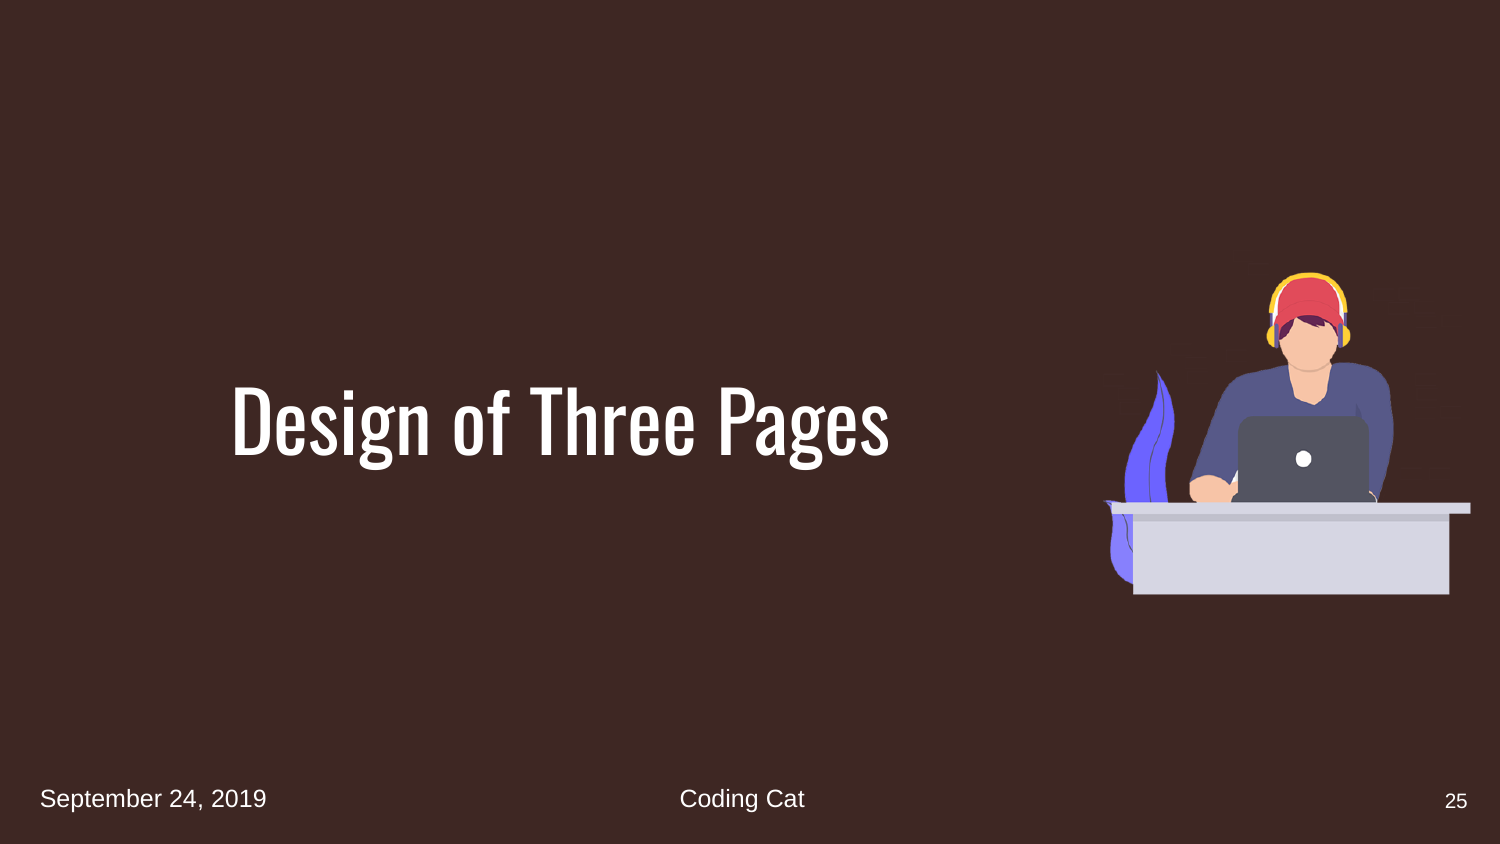

# Design of Three Pages
September 24, 2019
Coding Cat
25